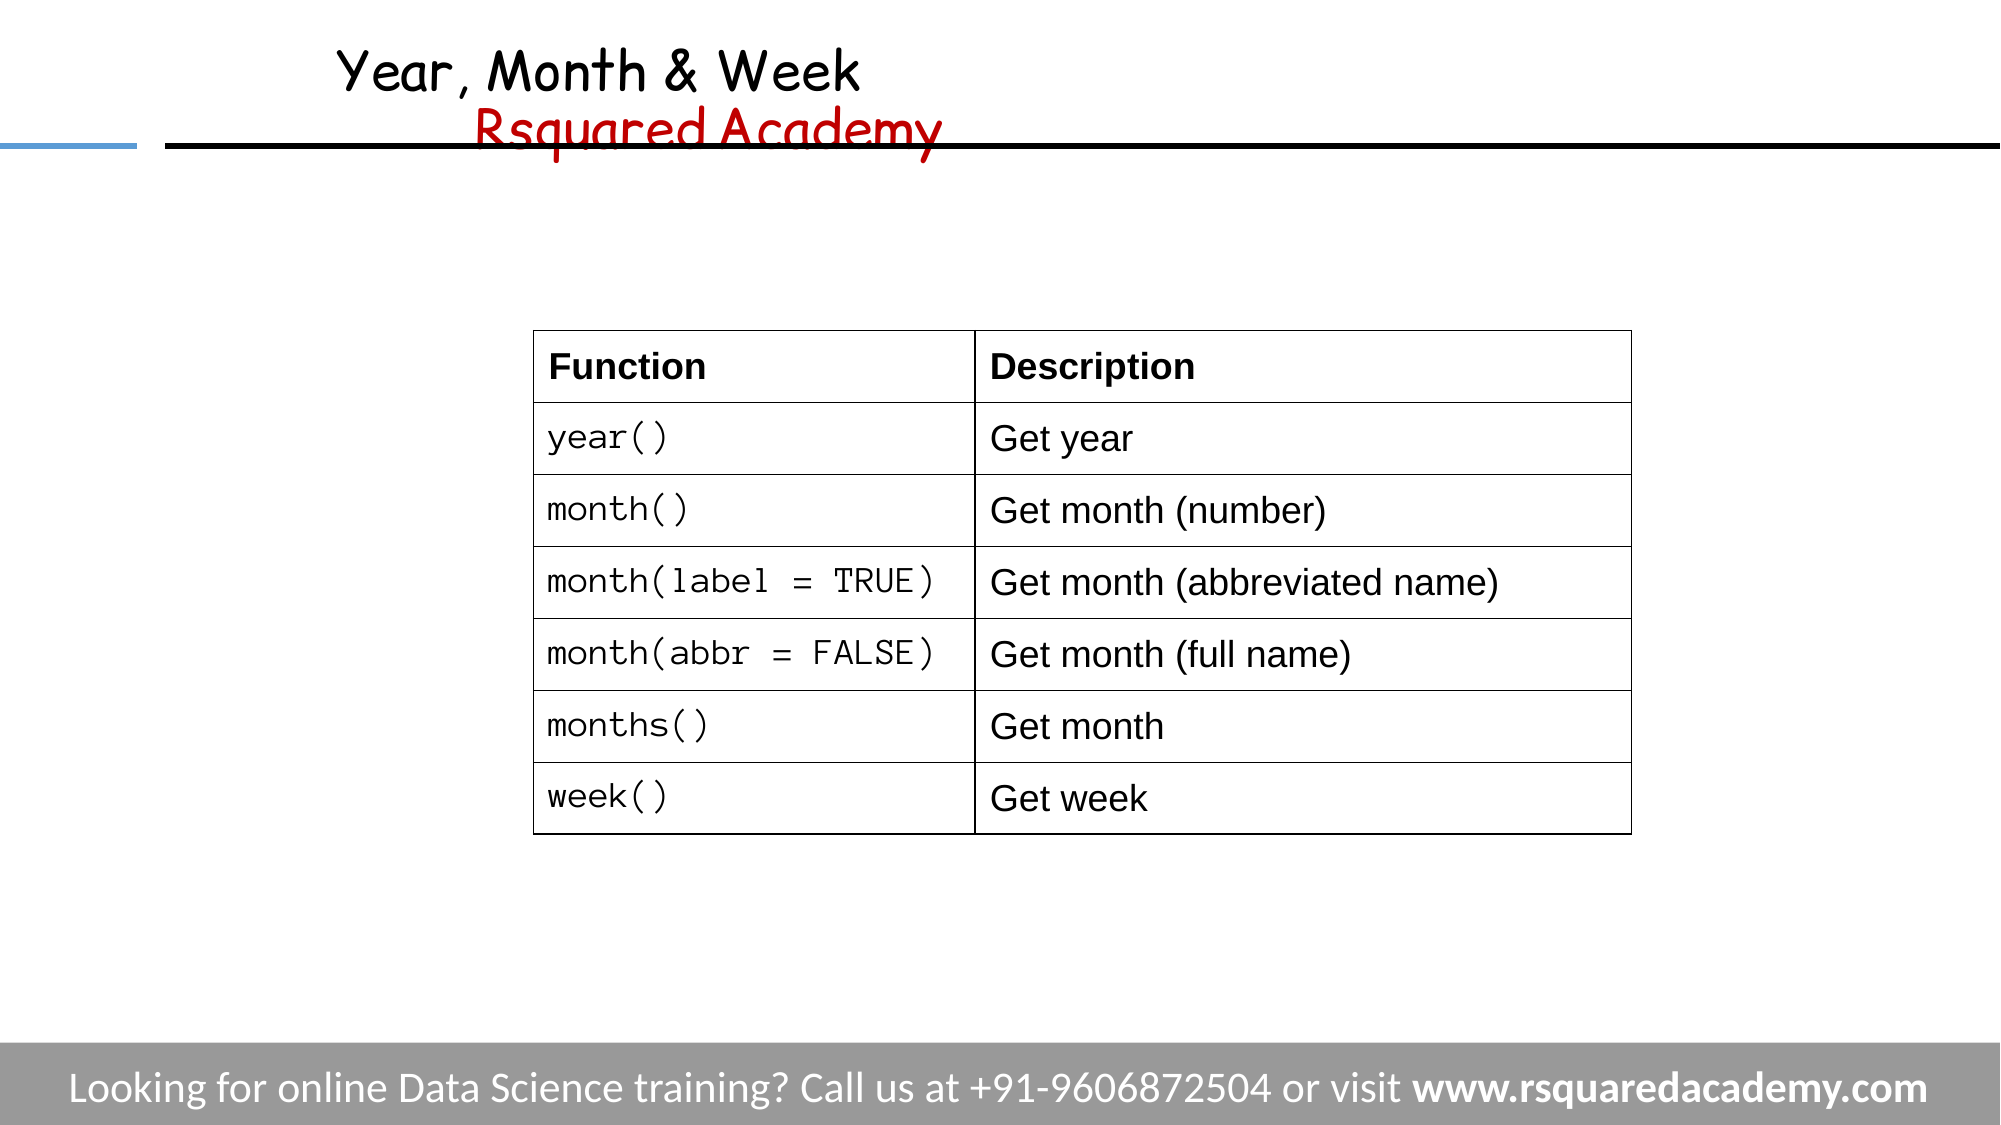

# Year, Month & Week			 	               	                  Rsquared Academy
| Function | Description |
| --- | --- |
| year() | Get year |
| month() | Get month (number) |
| month(label = TRUE) | Get month (abbreviated name) |
| month(abbr = FALSE) | Get month (full name) |
| months() | Get month |
| week() | Get week |
Looking for online Data Science training? Call us at +91-9606872504 or visit www.rsquaredacademy.com
34